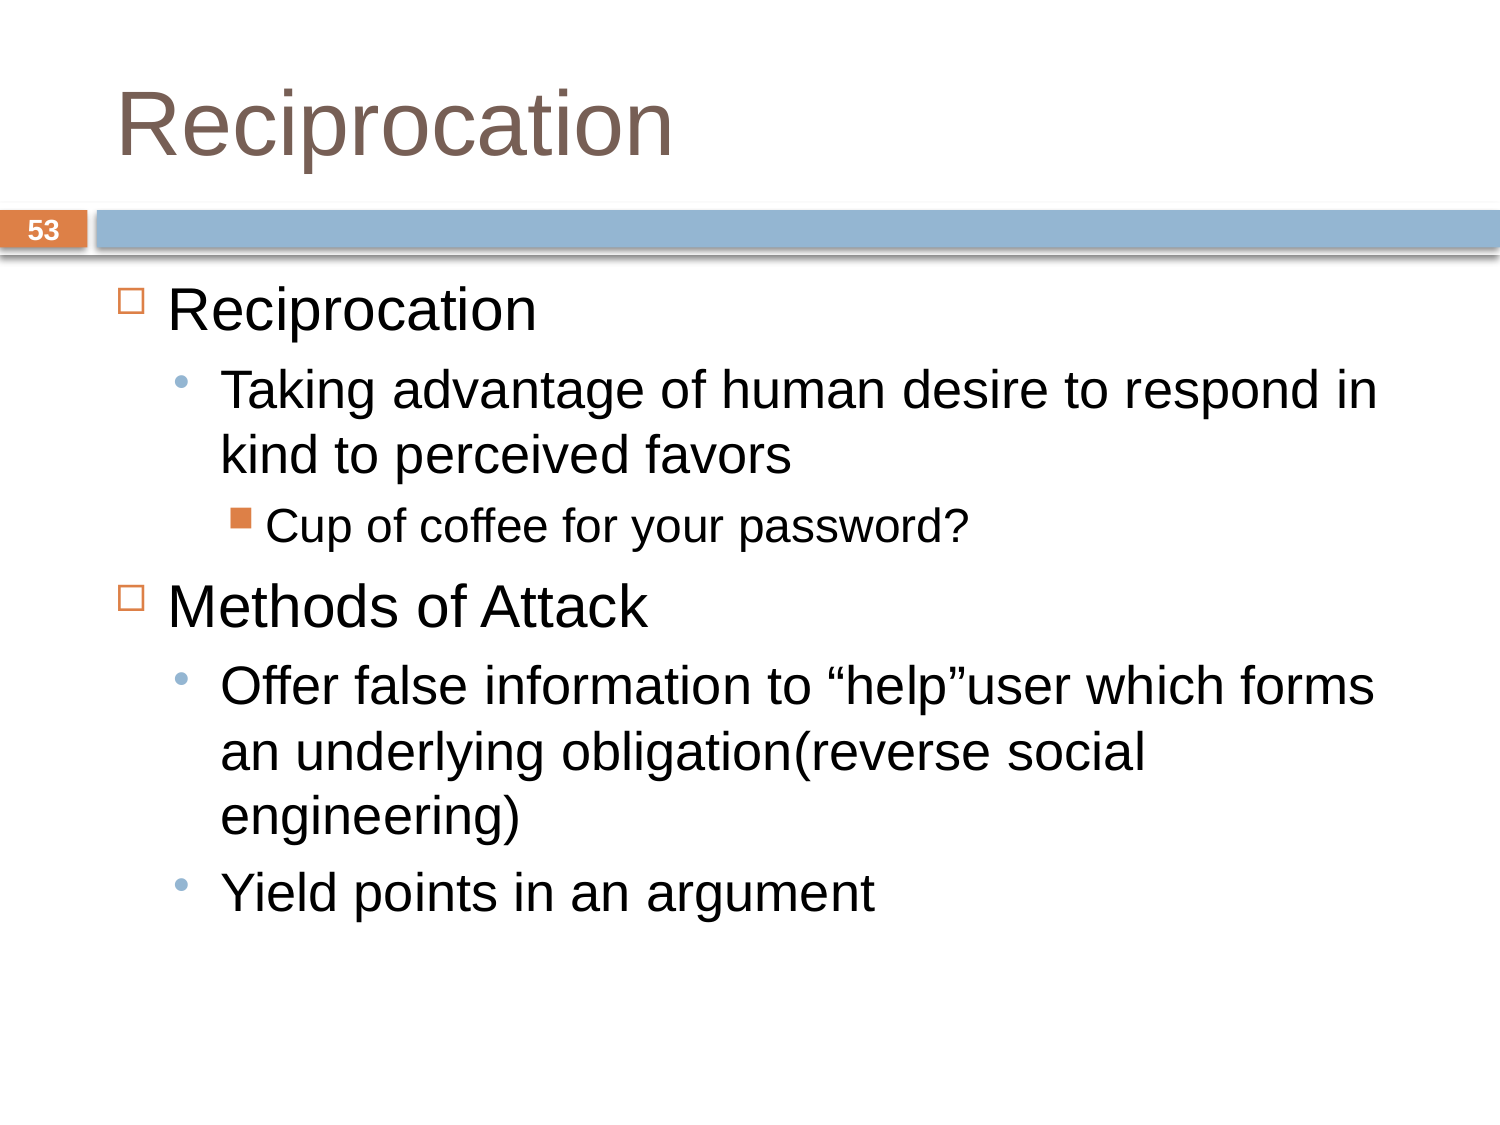

# Reciprocation
53
Reciprocation
Taking advantage of human desire to respond in kind to perceived favors
Cup of coffee for your password?
Methods of Attack
Offer false information to “help”user which forms an underlying obligation(reverse social engineering)
Yield points in an argument